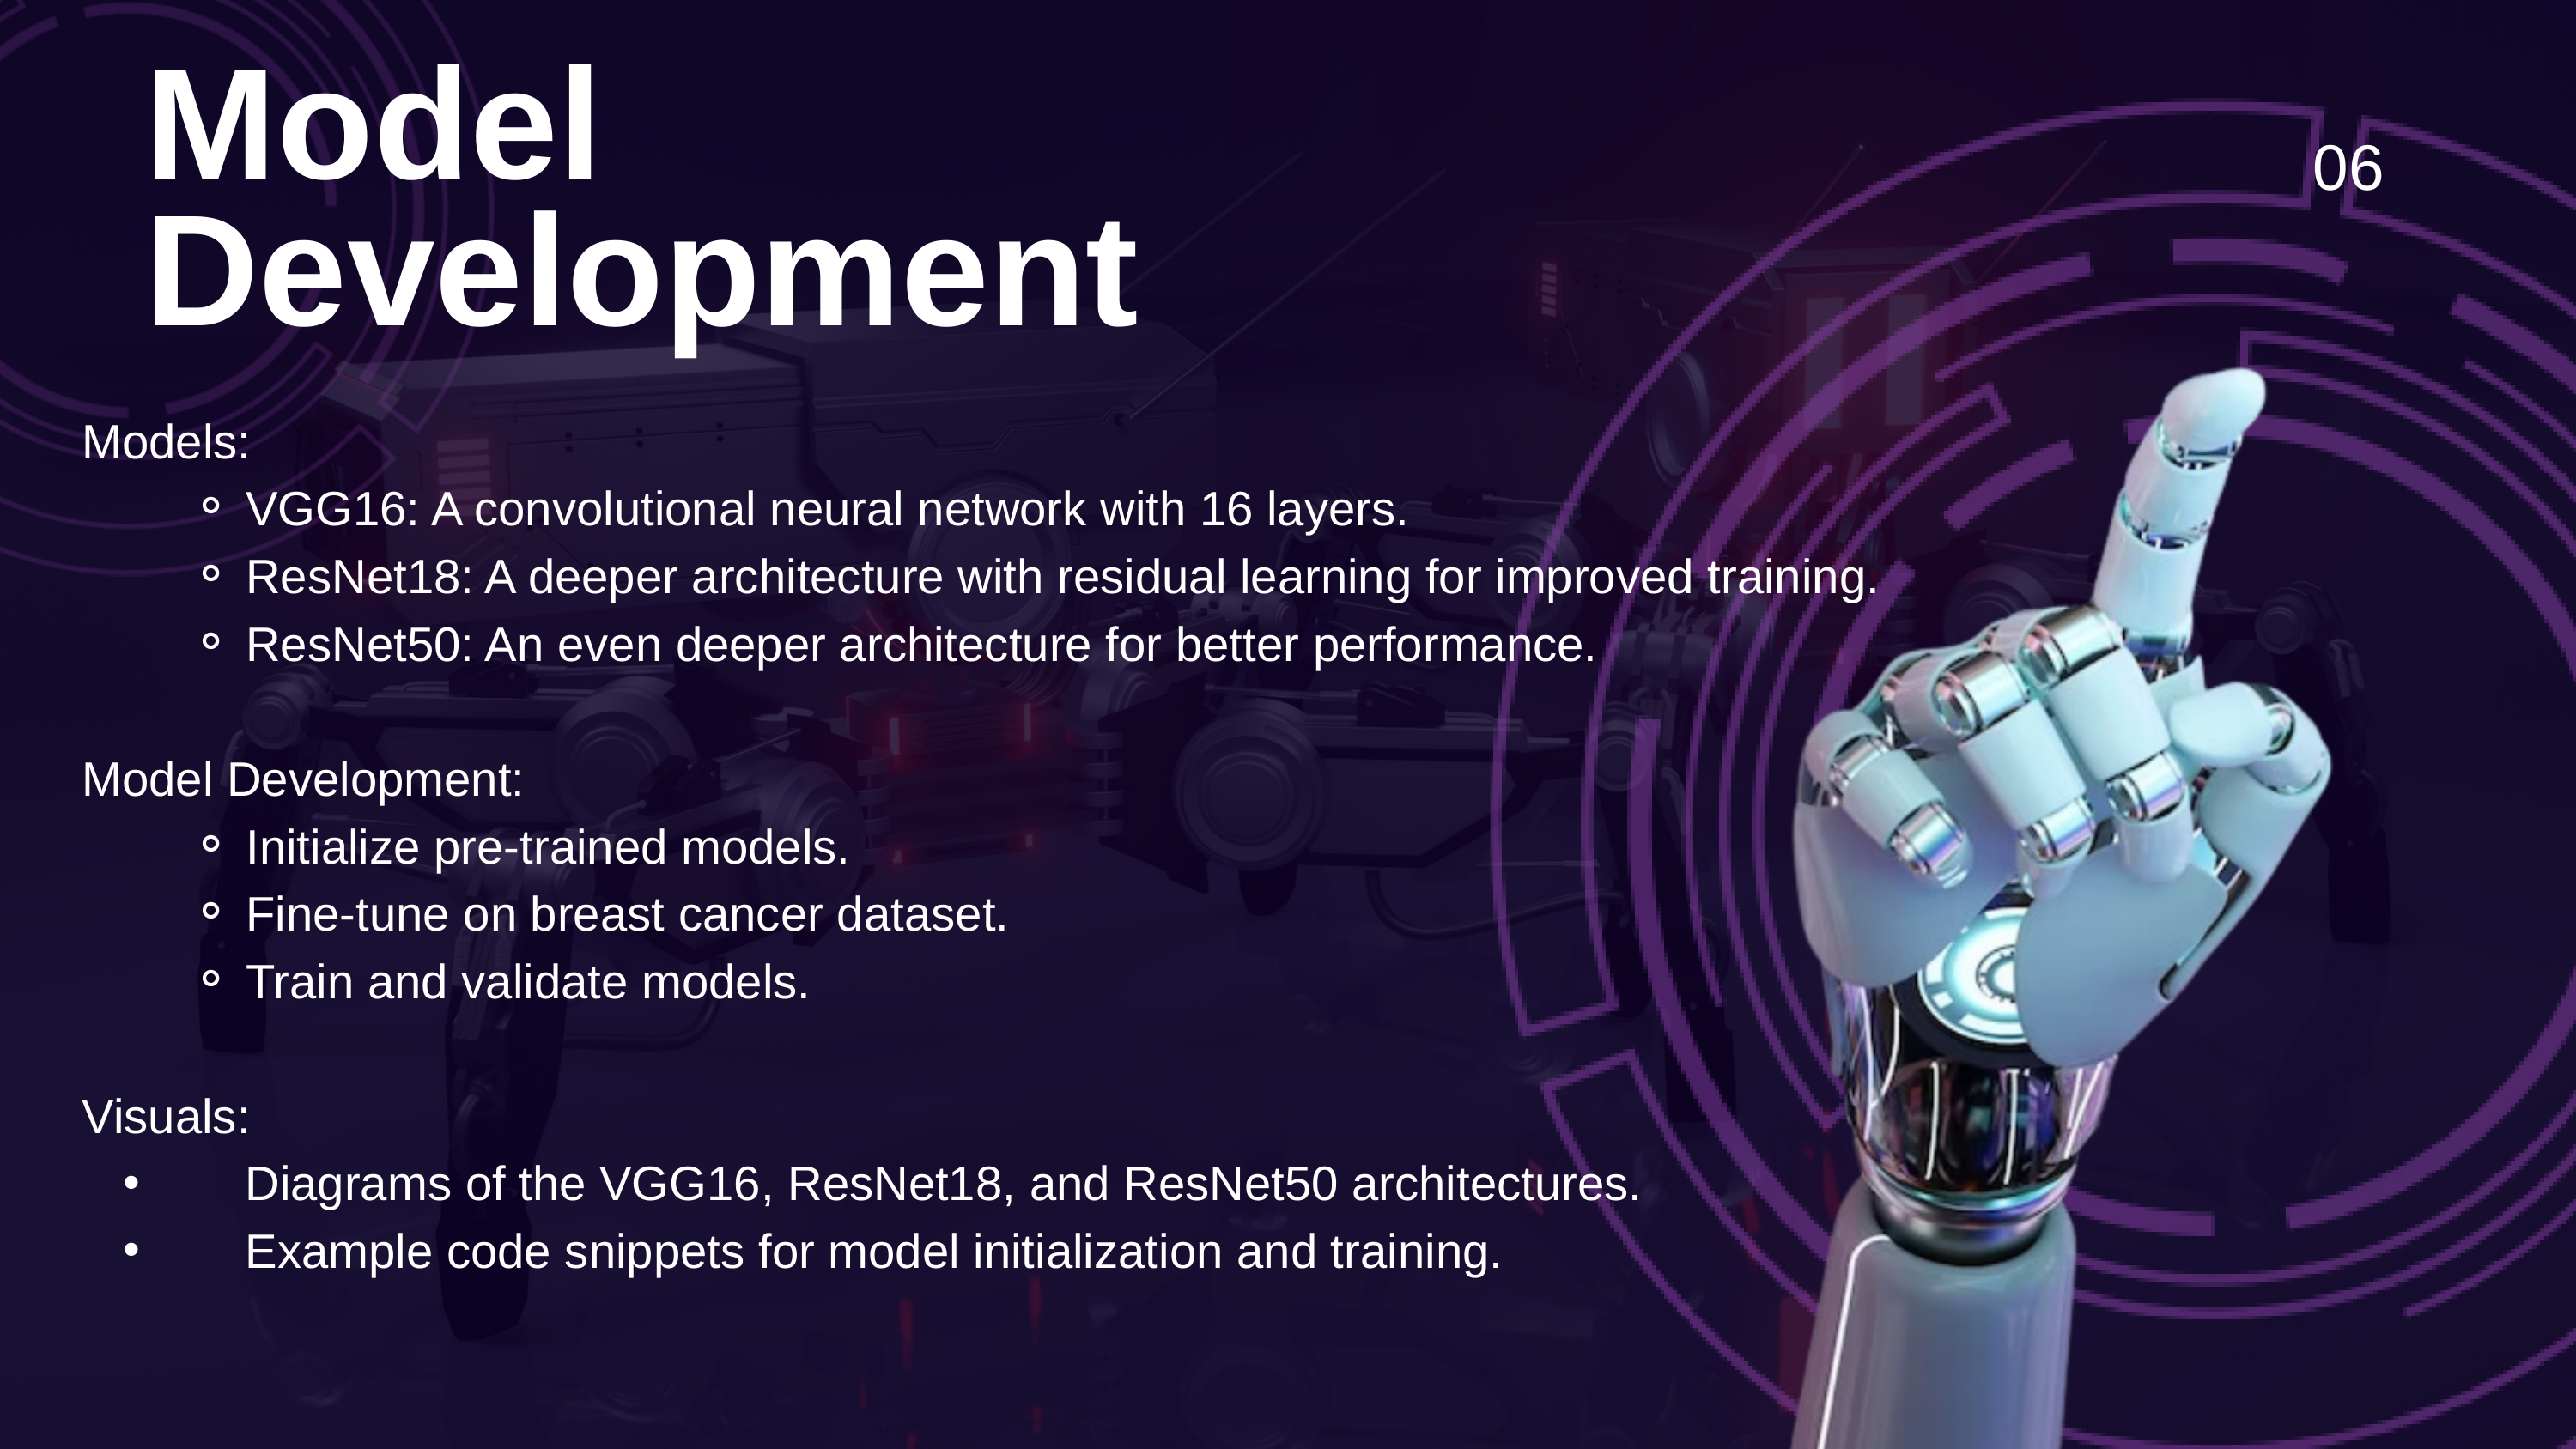

Model
Development

06

Models:
VGG16: A convolutional neural network with 16 layers.
ResNet18: A deeper architecture with residual learning for improved training.
ResNet50: An even deeper architecture for better performance.

Model Development:
Initialize pre-trained models.
Fine-tune on breast cancer dataset.
Train and validate models.

Visuals:
      Diagrams of the VGG16, ResNet18, and ResNet50 architectures.
      Example code snippets for model initialization and training.